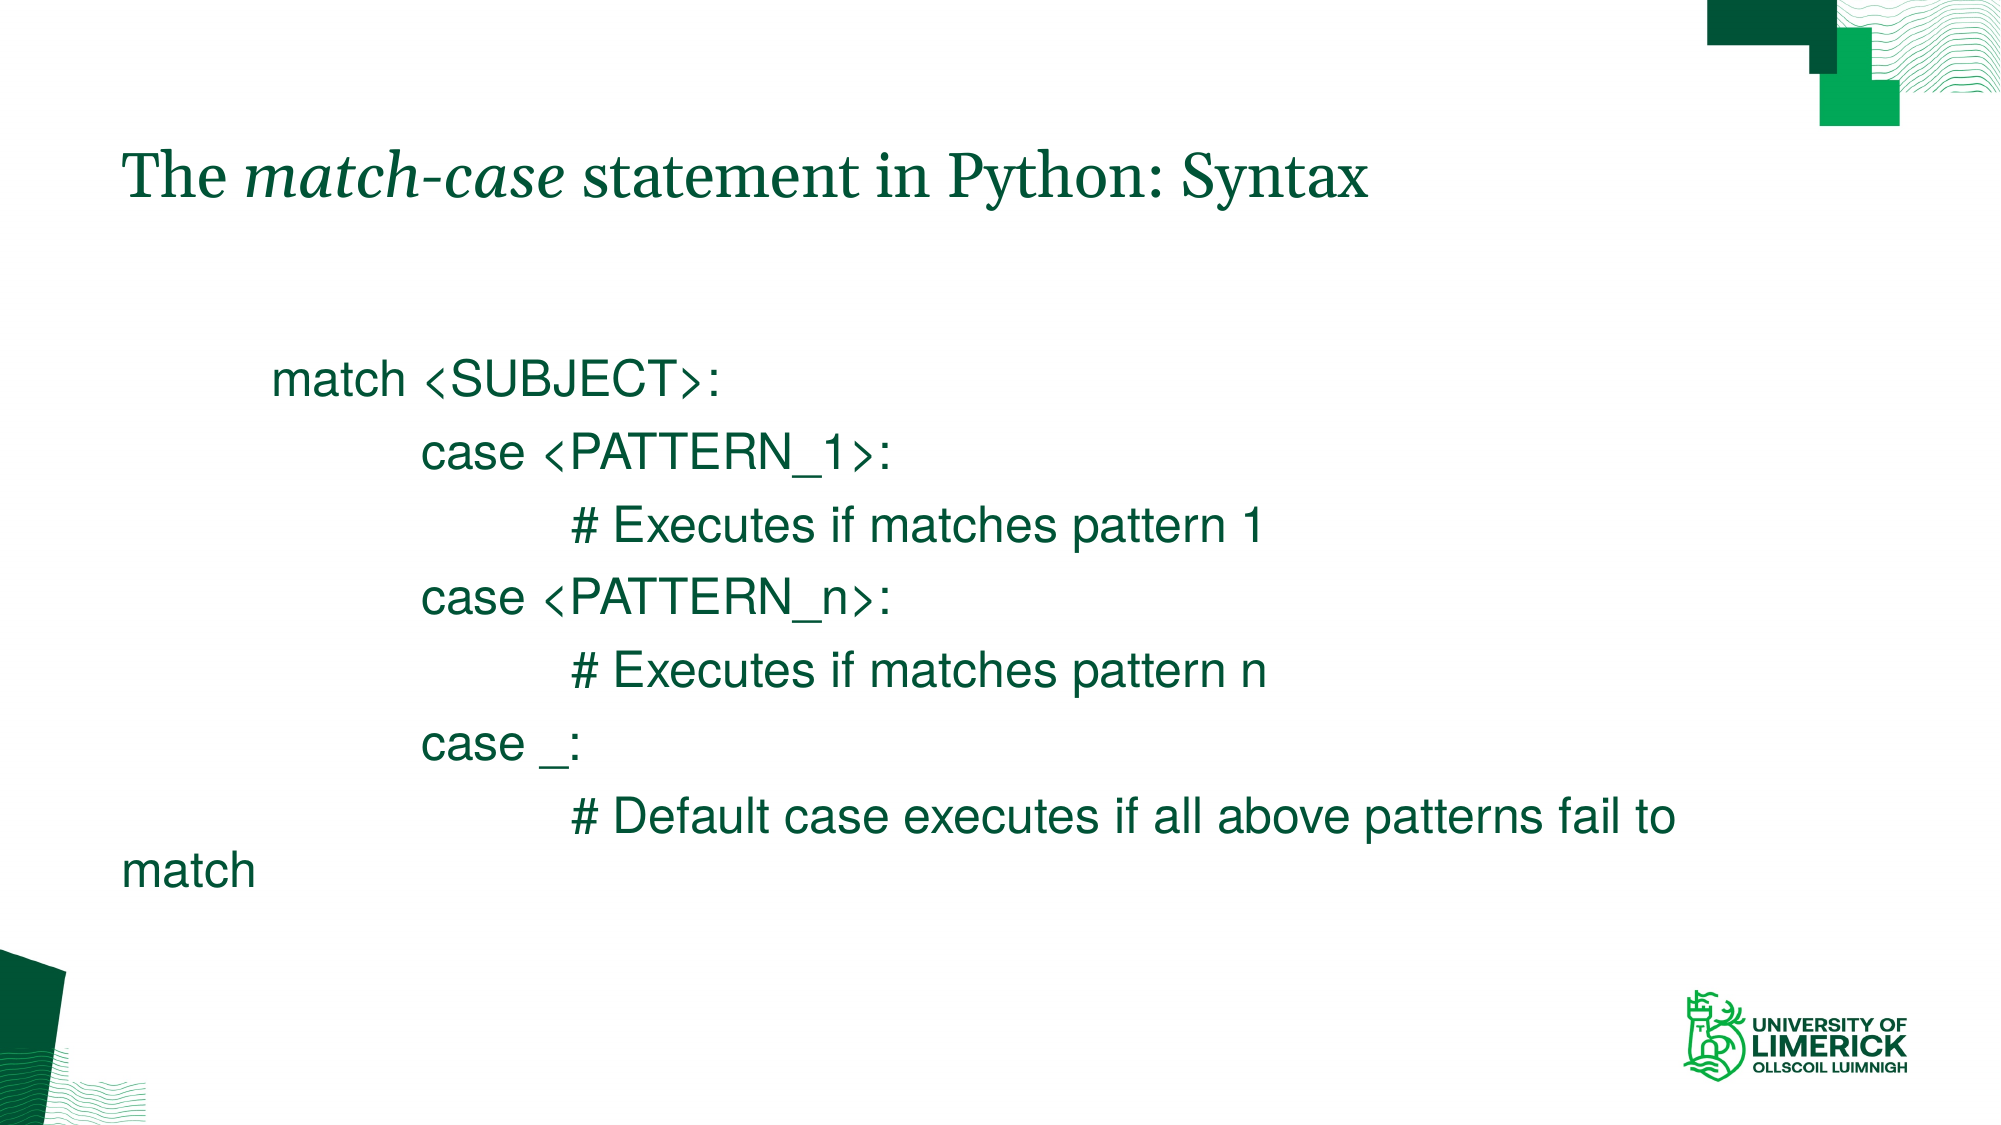

# The match-case statement in Python: Syntax

	match <SUBJECT>:
		case <PATTERN_1>:
			# Executes if matches pattern 1
		case <PATTERN_n>:
			# Executes if matches pattern n
		case _:
			# Default case executes if all above patterns fail to match